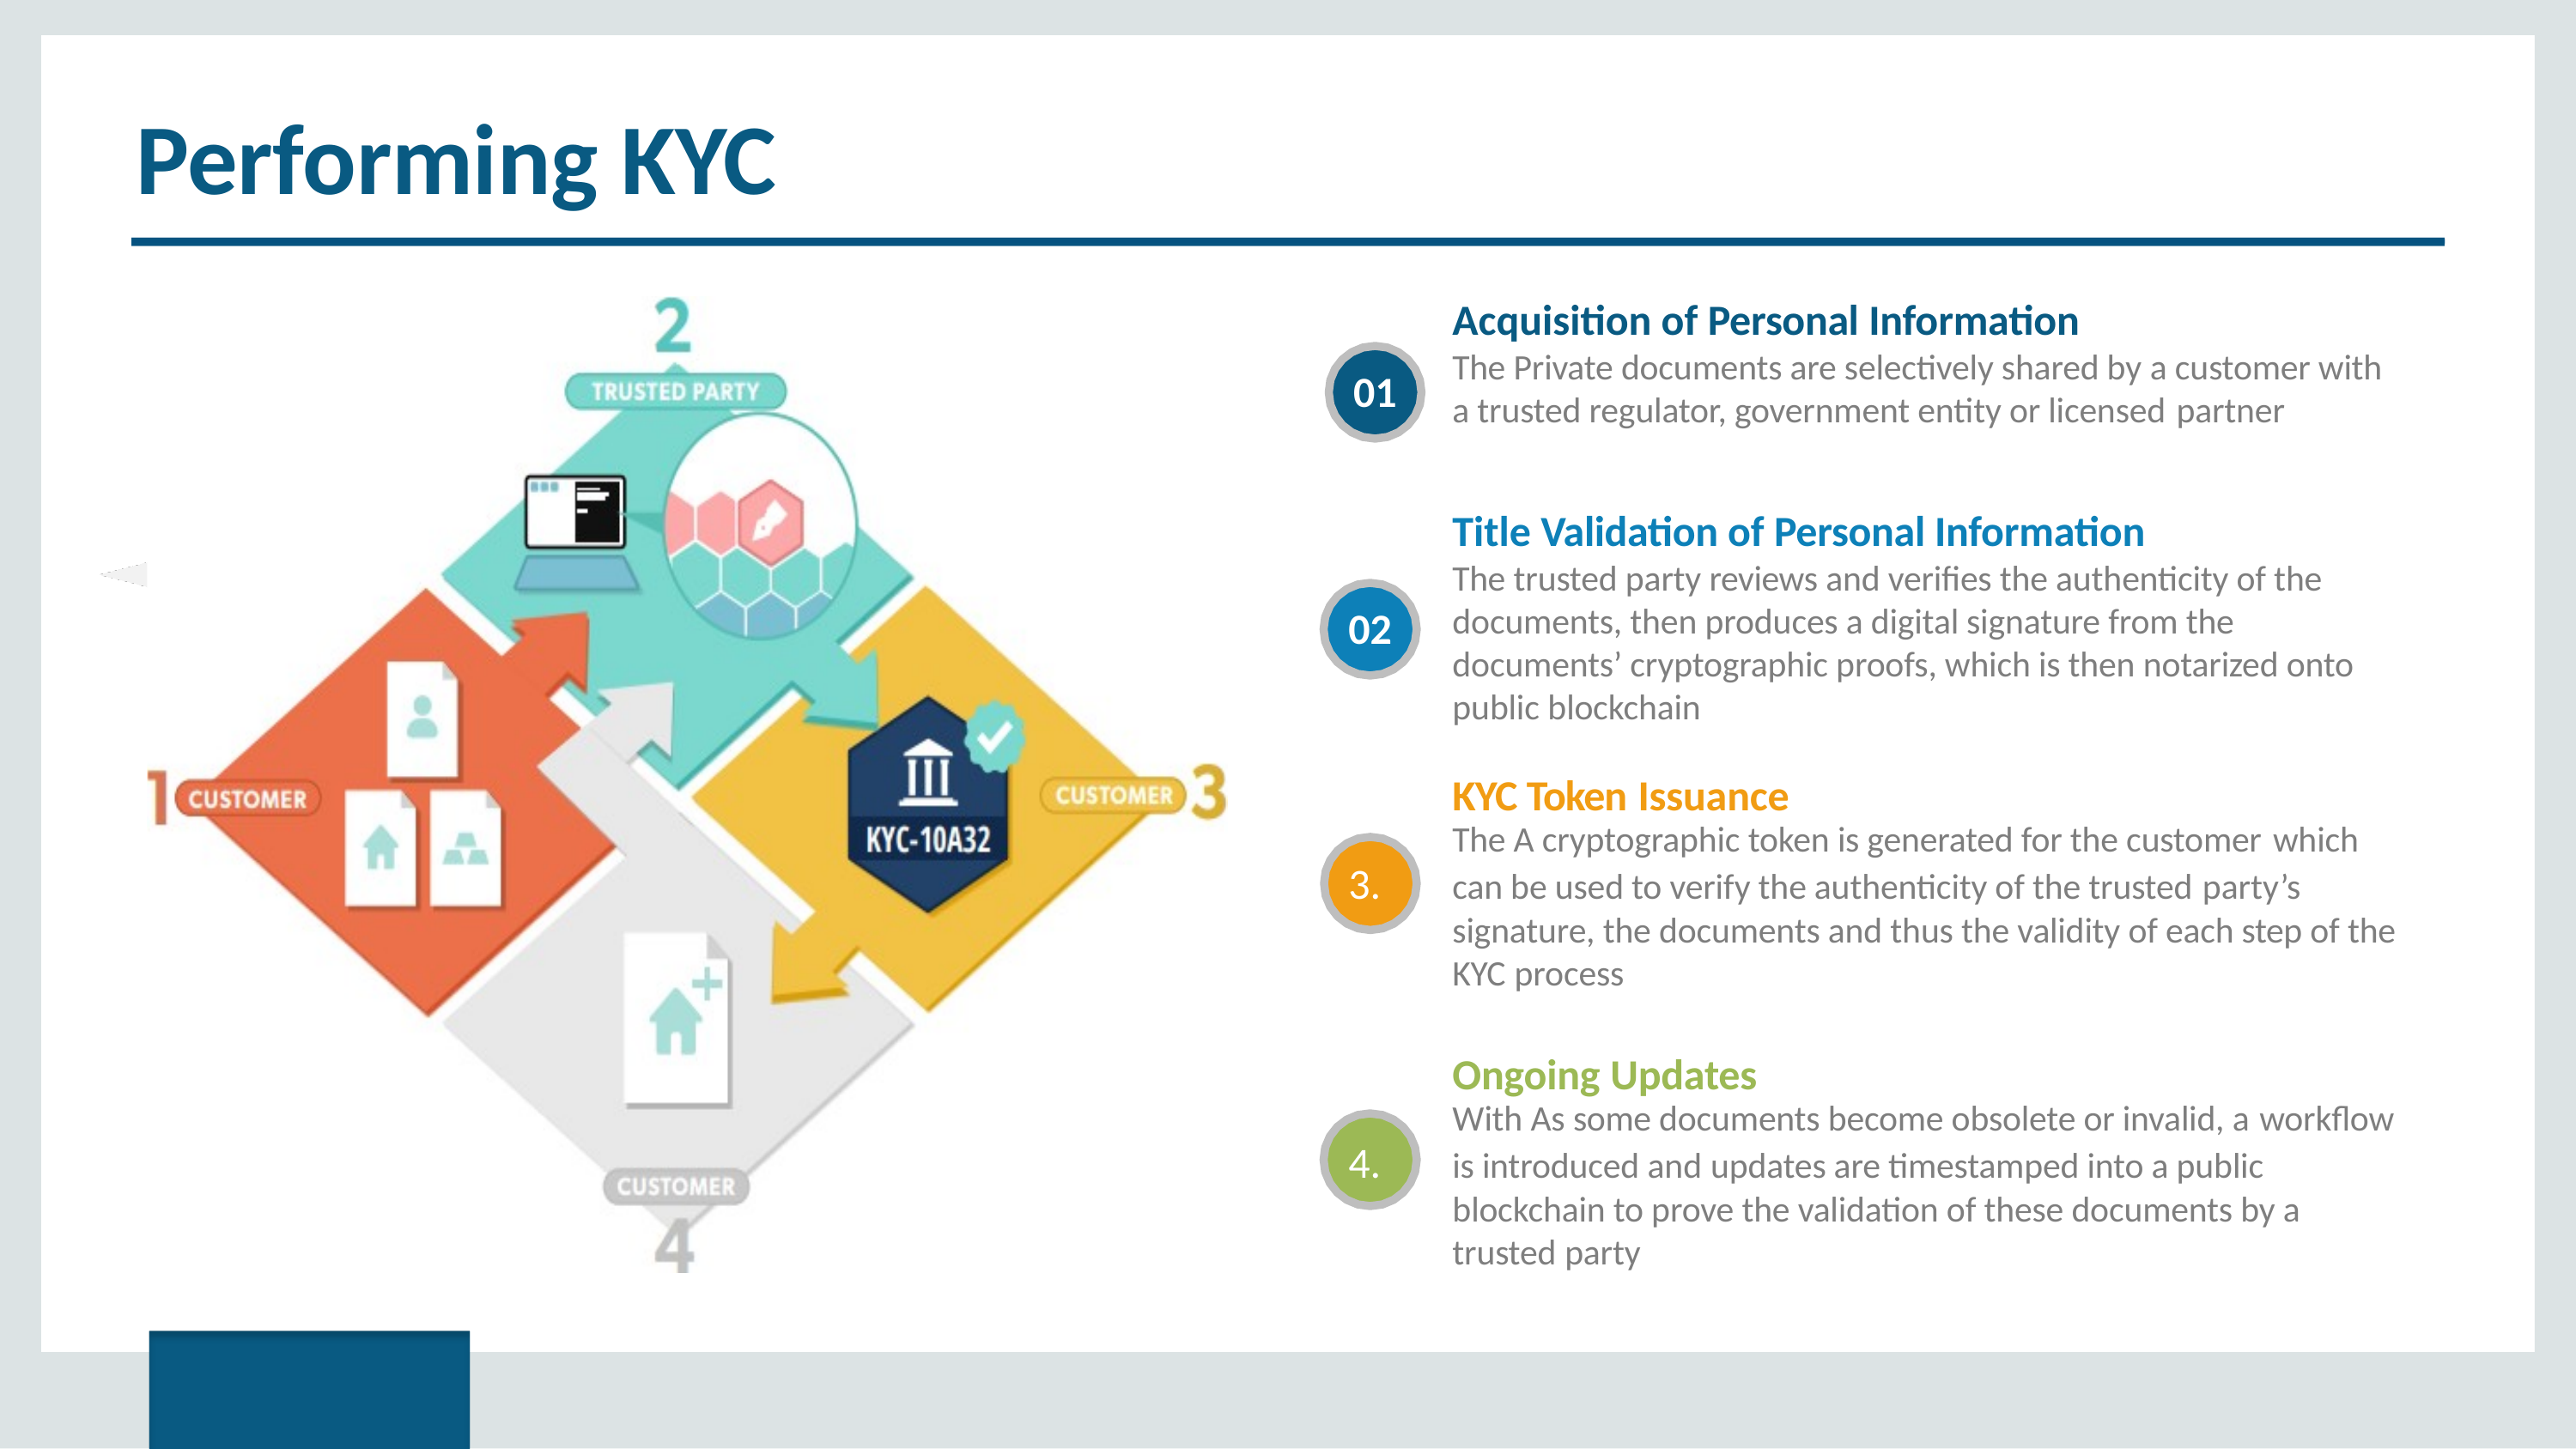

# Performing KYC

Acquisition of Personal Information
The Private documents are selectively shared by a customer with  a trusted regulator, government entity or licensed partner

01

Title Validation of Personal Information
The trusted party reviews and verifies the authenticity of the  documents, then produces a digital signature from the  documents’ cryptographic proofs, which is then notarized onto  public blockchain

02
KYC Token Issuance
The A cryptographic token is generated for the customer which
can be used to verify the authenticity of the trusted party’s
signature, the documents and thus the validity of each step of the  KYC process

Ongoing Updates
With As some documents become obsolete or invalid, a workflow
is introduced and updates are timestamped into a public
blockchain to prove the validation of these documents by a  trusted party